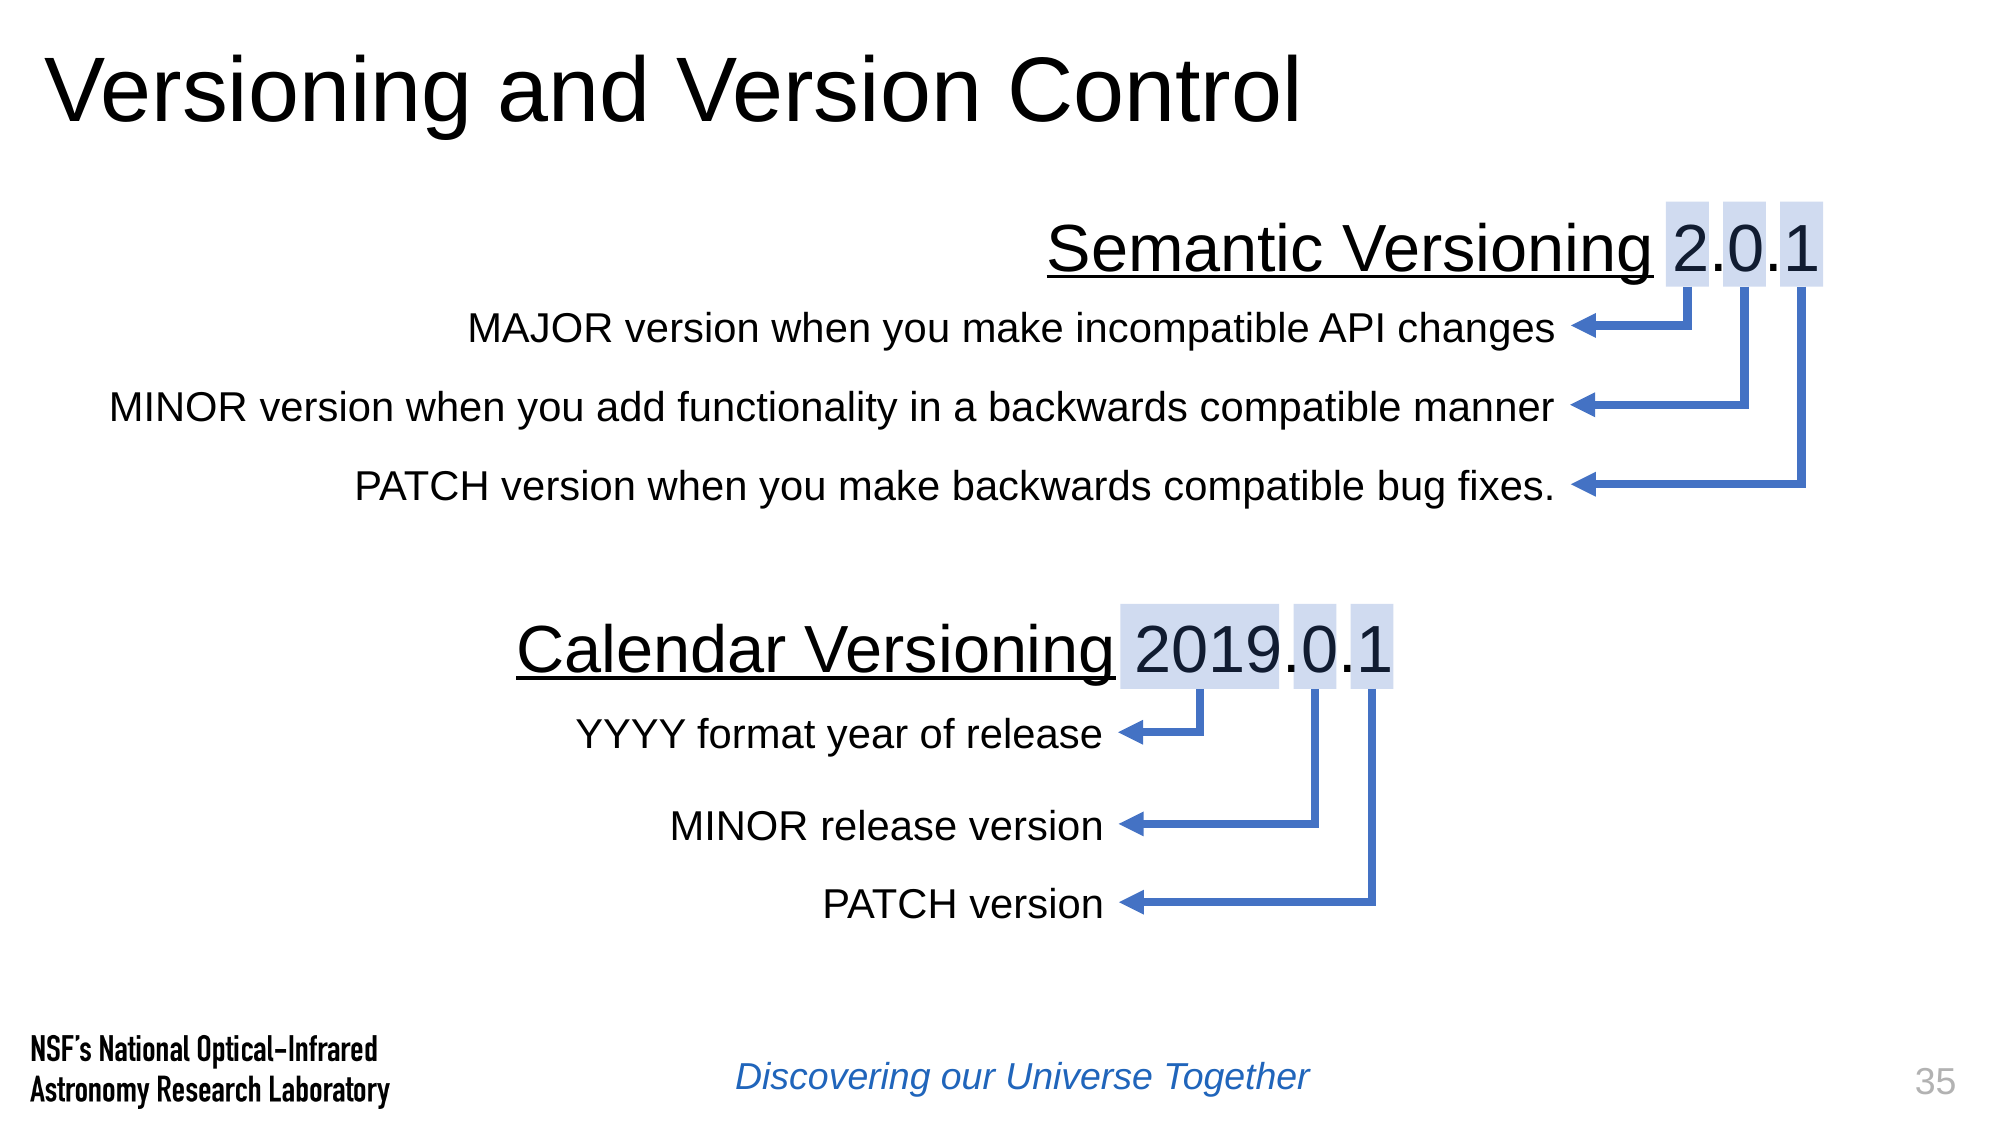

# Versioning and Version Control
Semantic Versioning 2.0.1

MAJOR version when you make incompatible API changes
MINOR version when you add functionality in a backwards compatible manner
PATCH version when you make backwards compatible bug fixes.
Calendar Versioning 2019.0.1

YYYY format year of release
MINOR release version
PATCH version
35